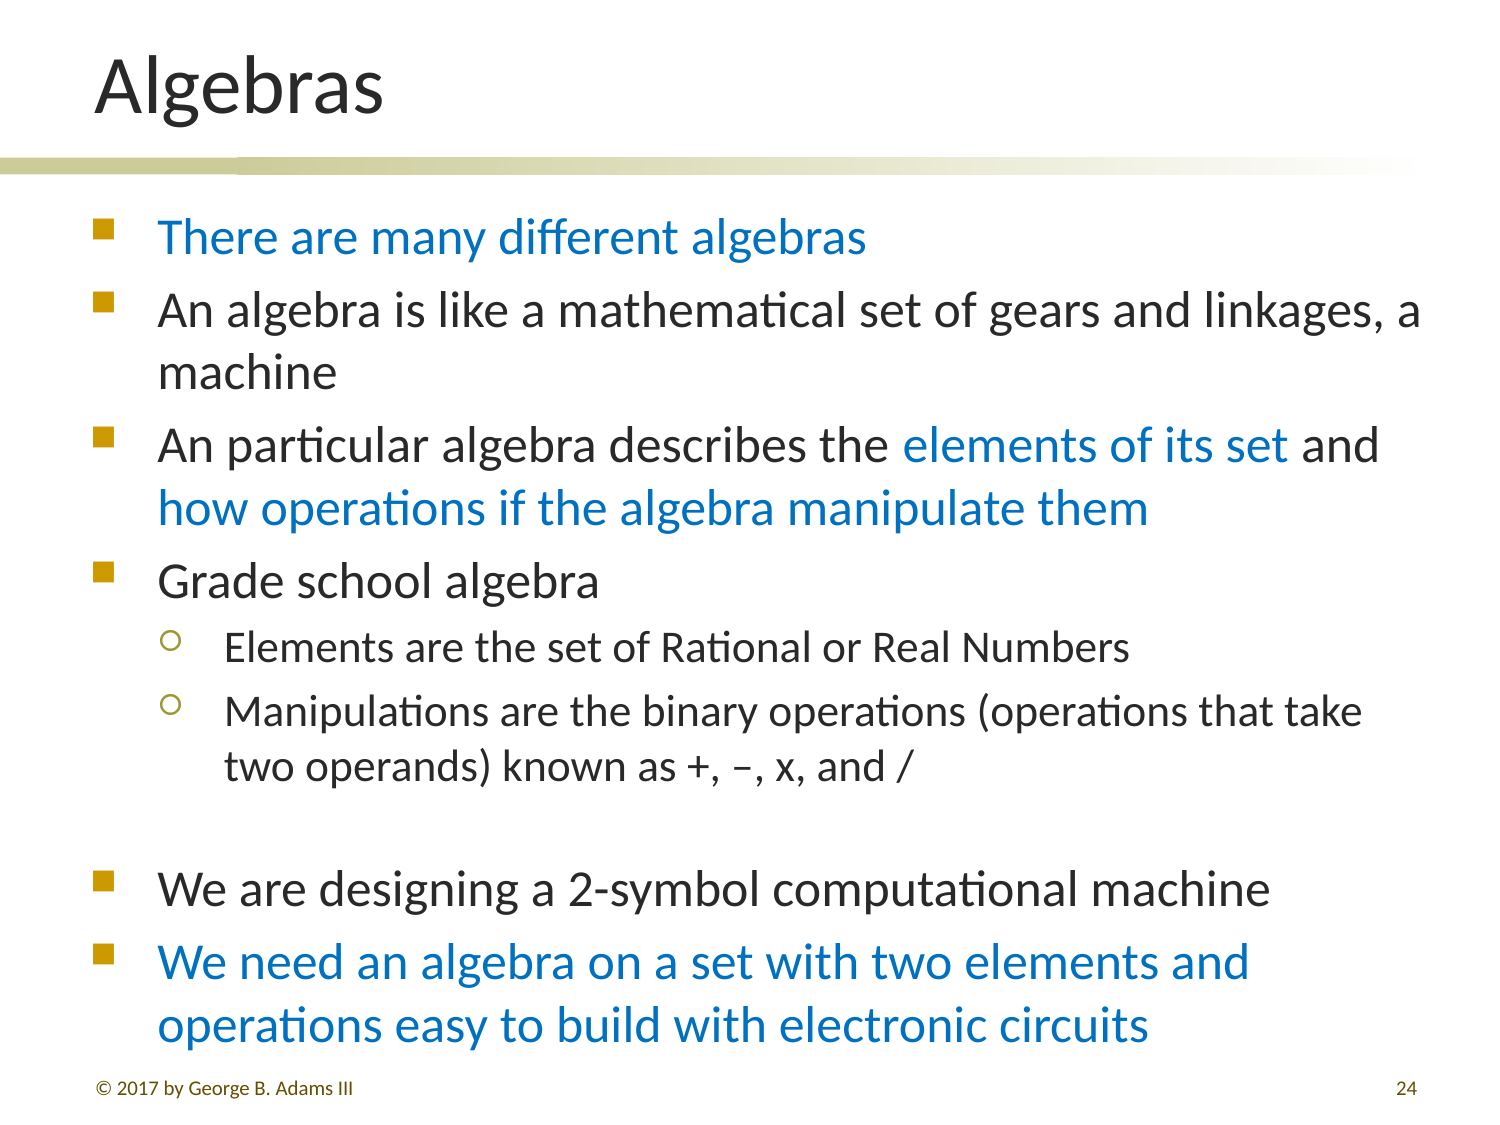

# Algebras
There are many different algebras
An algebra is like a mathematical set of gears and linkages, a machine
An particular algebra describes the elements of its set and how operations if the algebra manipulate them
Grade school algebra
Elements are the set of Rational or Real Numbers
Manipulations are the binary operations (operations that take two operands) known as +, –, x, and /
We are designing a 2-symbol computational machine
We need an algebra on a set with two elements and operations easy to build with electronic circuits
© 2017 by George B. Adams III
24